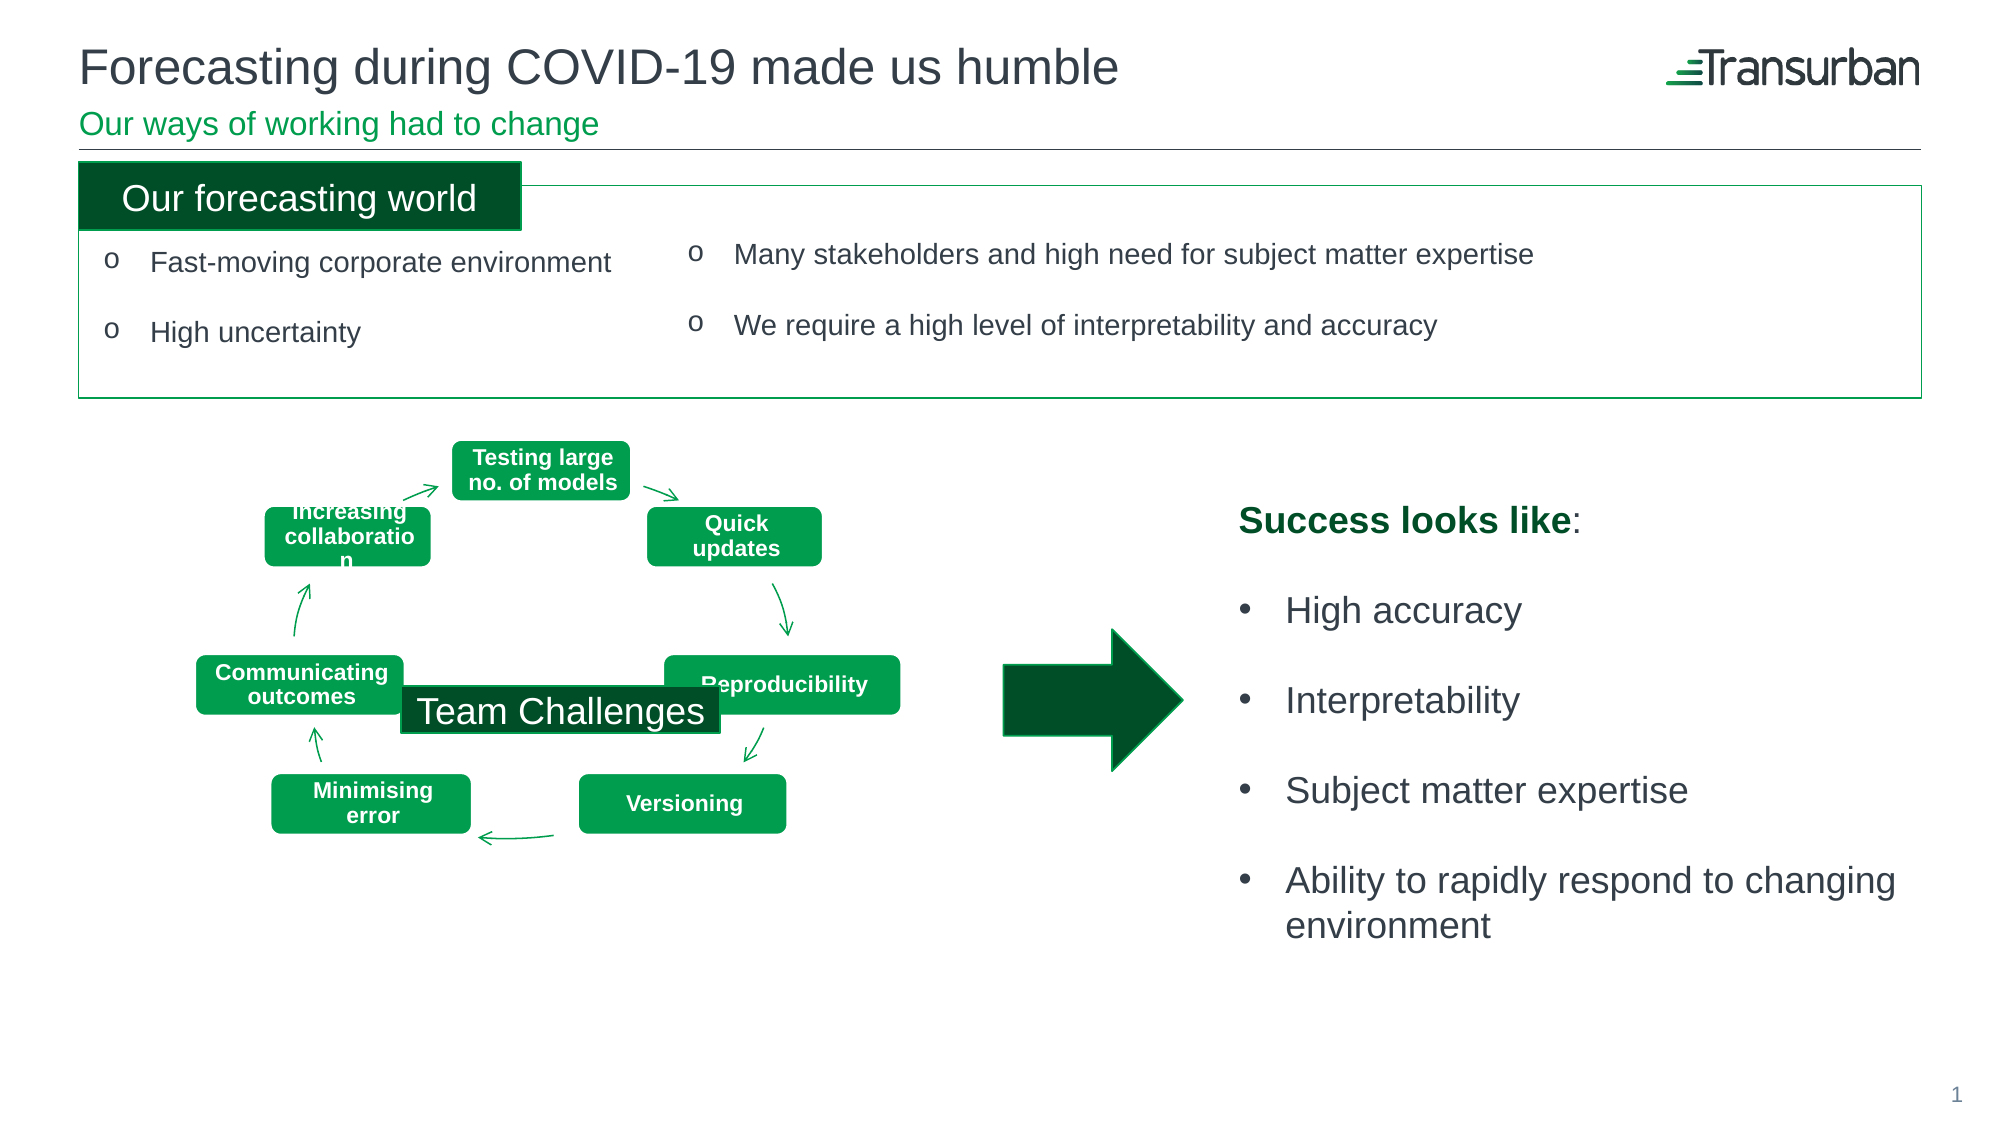

# Forecasting during COVID-19 made us humble
Our ways of working had to change
Our forecasting world

Many stakeholders and high need for subject matter expertise

We require a high level of interpretability and accuracy
Fast-moving corporate environment

High uncertainty

Testing large no. of models
Quick updates
Reproducibility
Versioning
Minimising error
Communicating outcomes
Increasing collaboration
Team Challenges
Success looks like:

High accuracy

Interpretability

Subject matter expertise

Ability to rapidly respond to changing environment

1